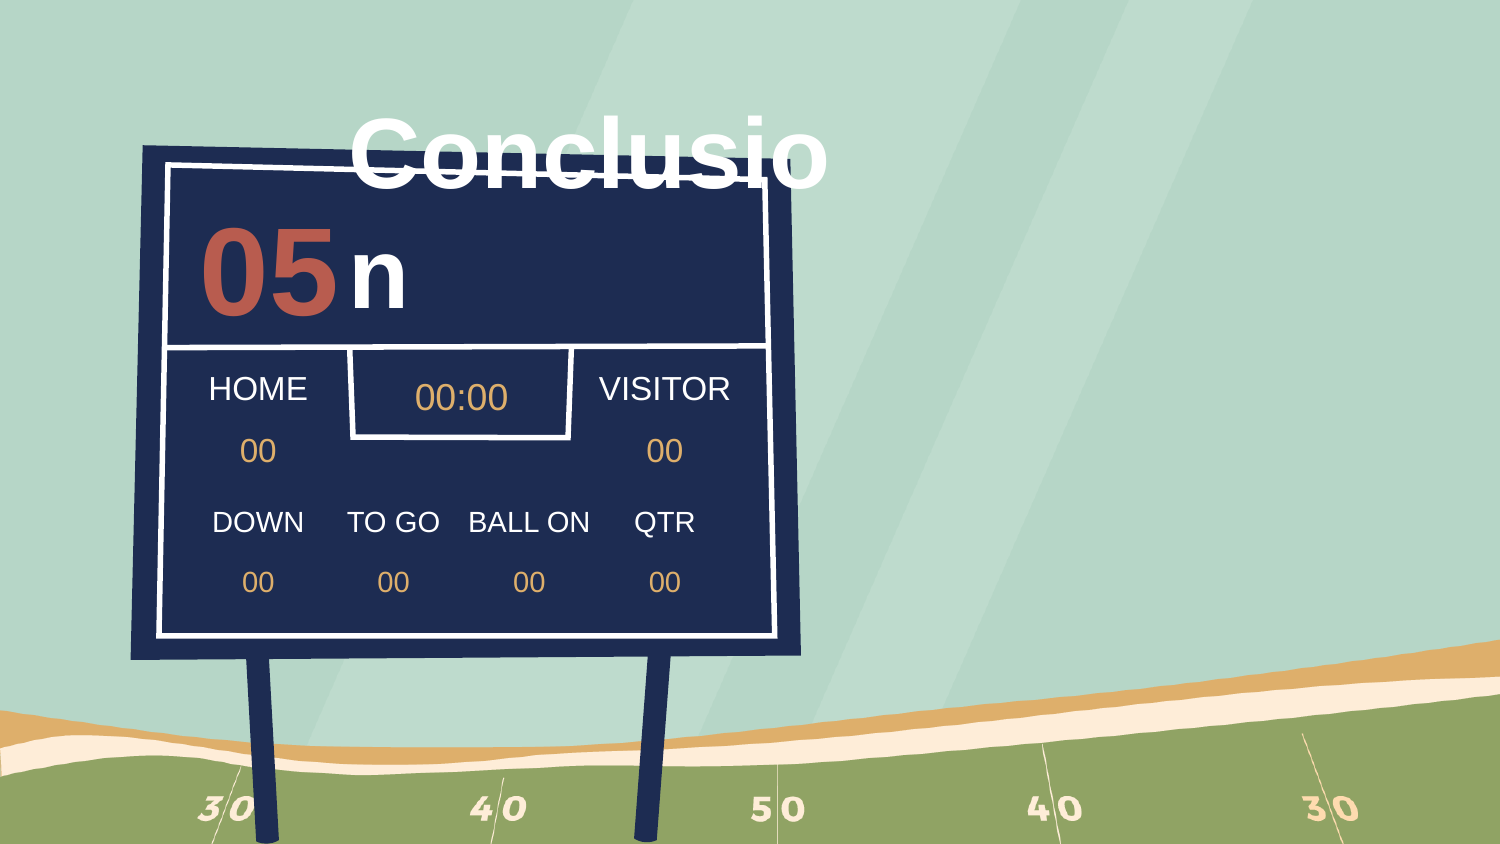

05
# Conclusion
HOME
VISITOR
00:00
00
00
DOWN
TO GO
BALL ON
QTR
00
00
00
00